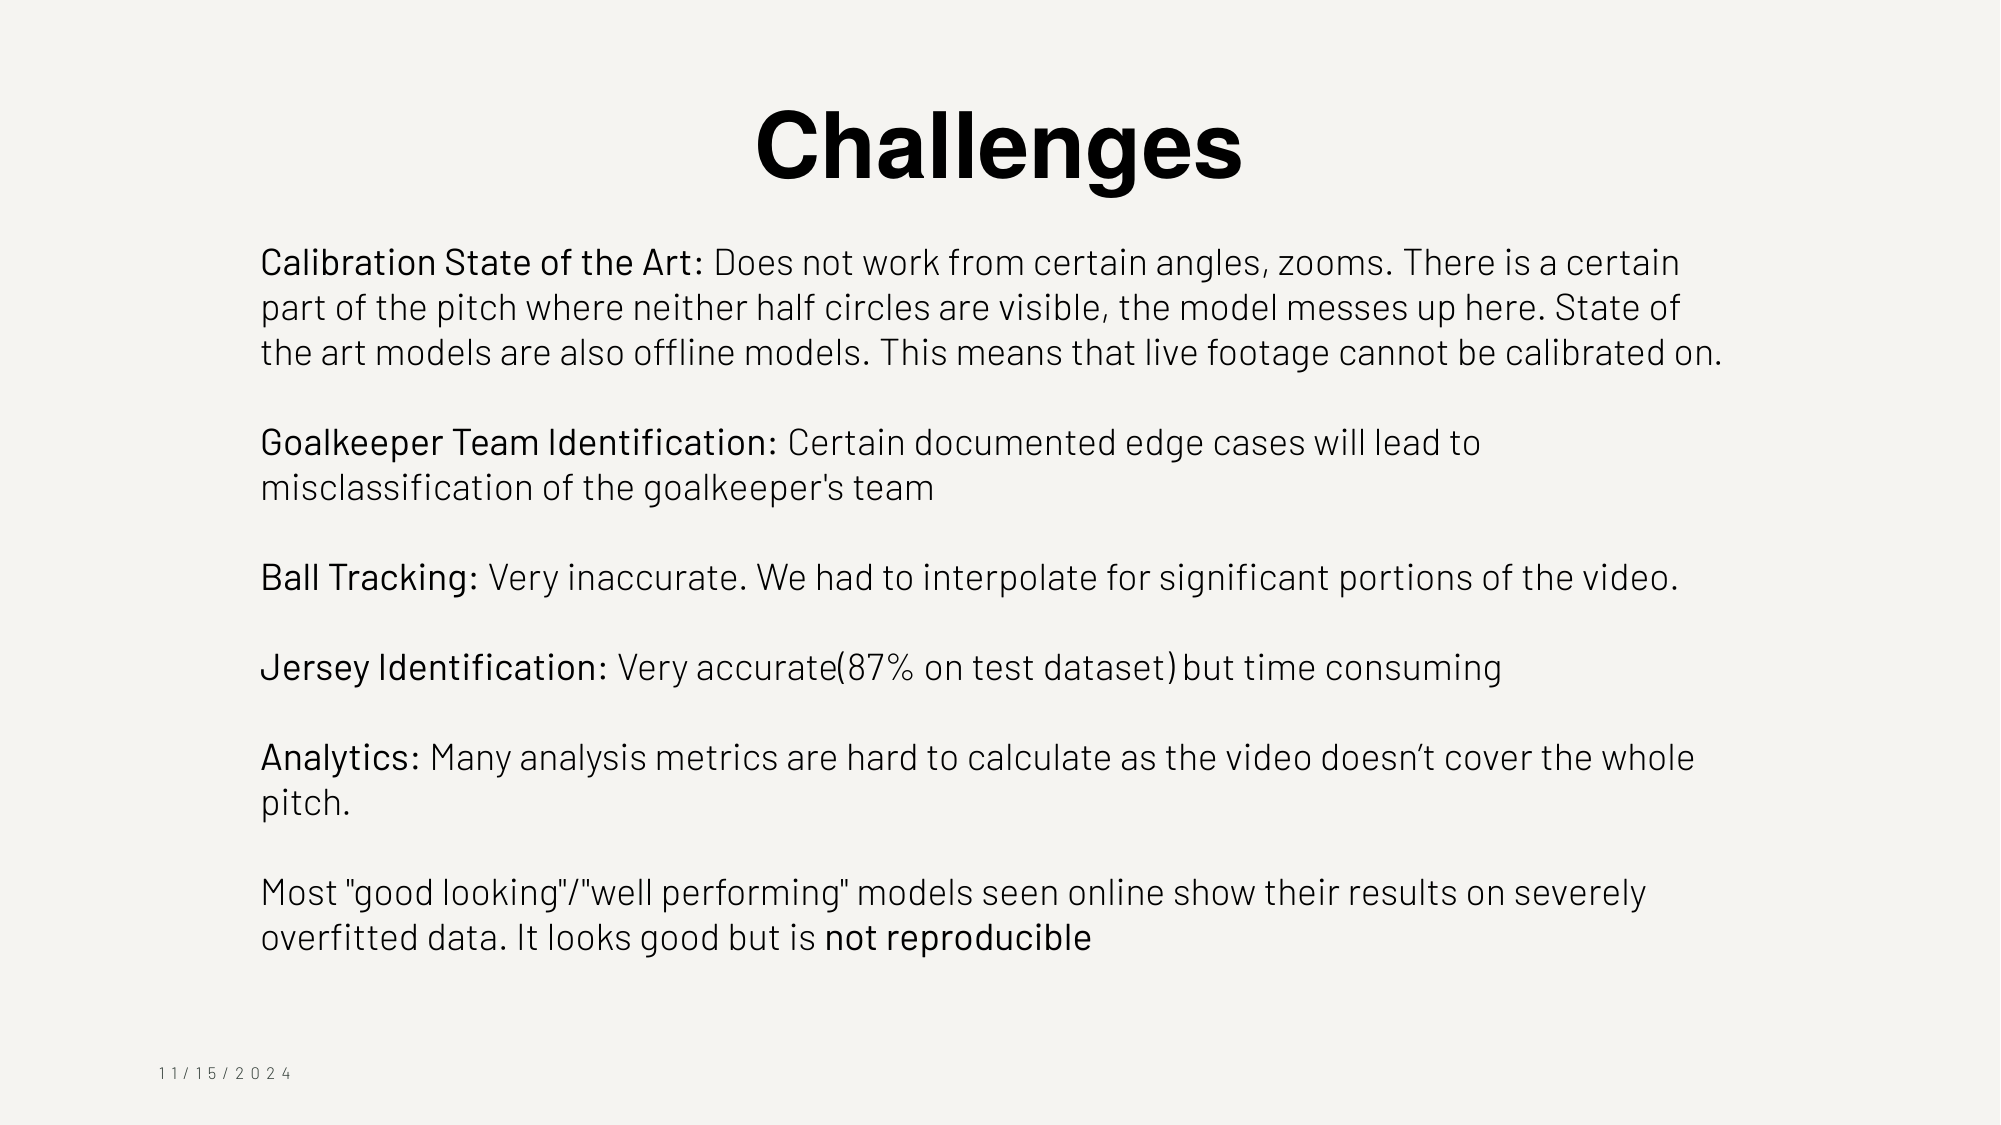

# Challenges
Calibration State of the Art: Does not work from certain angles, zooms. There is a certain part of the pitch where neither half circles are visible, the model messes up here. State of the art models are also offline models. This means that live footage cannot be calibrated on.

Goalkeeper Team Identification: Certain documented edge cases will lead to misclassification of the goalkeeper's team

Ball Tracking: Very inaccurate. We had to interpolate for significant portions of the video.

Jersey Identification: Very accurate(87% on test dataset) but time consuming

Analytics: Many analysis metrics are hard to calculate as the video doesn’t cover the whole pitch.

Most "good looking"/"well performing" models seen online show their results on severely overfitted data. It looks good but is not reproducible

11/15/2024